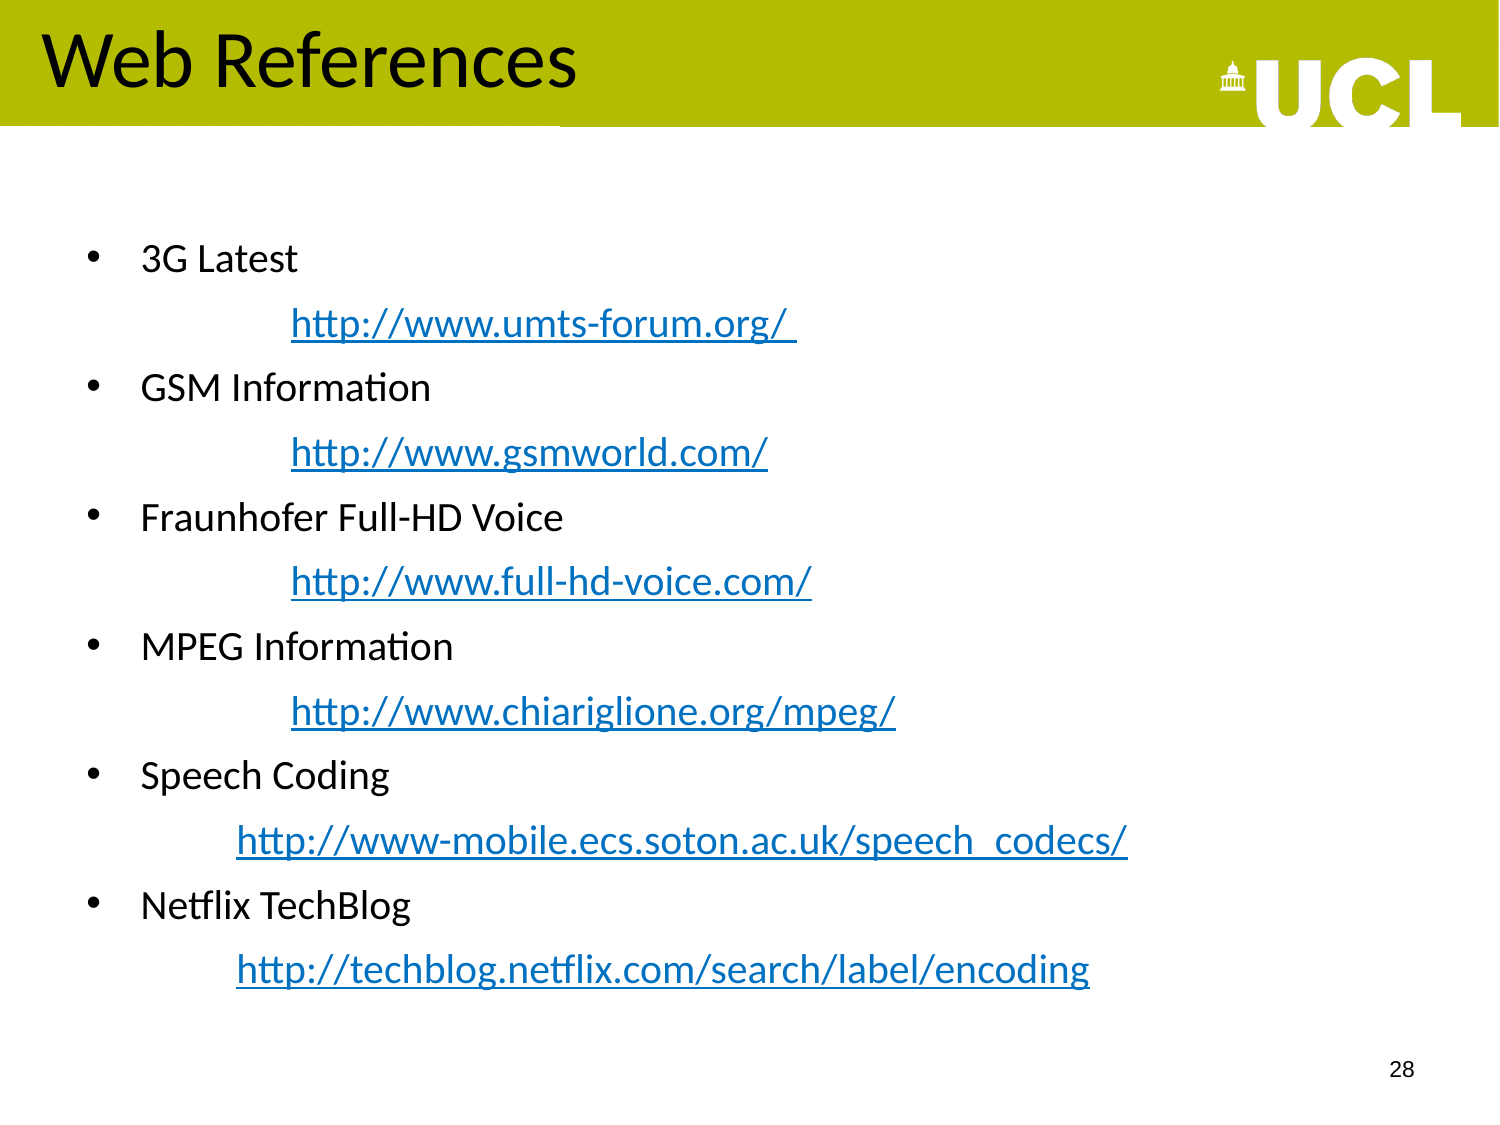

# Web References
3G Latest
		http://www.umts-forum.org/
GSM Information
		http://www.gsmworld.com/
Fraunhofer Full-HD Voice
		http://www.full-hd-voice.com/
MPEG Information
		http://www.chiariglione.org/mpeg/
Speech Coding
	http://www-mobile.ecs.soton.ac.uk/speech_codecs/
Netflix TechBlog
	http://techblog.netflix.com/search/label/encoding

28